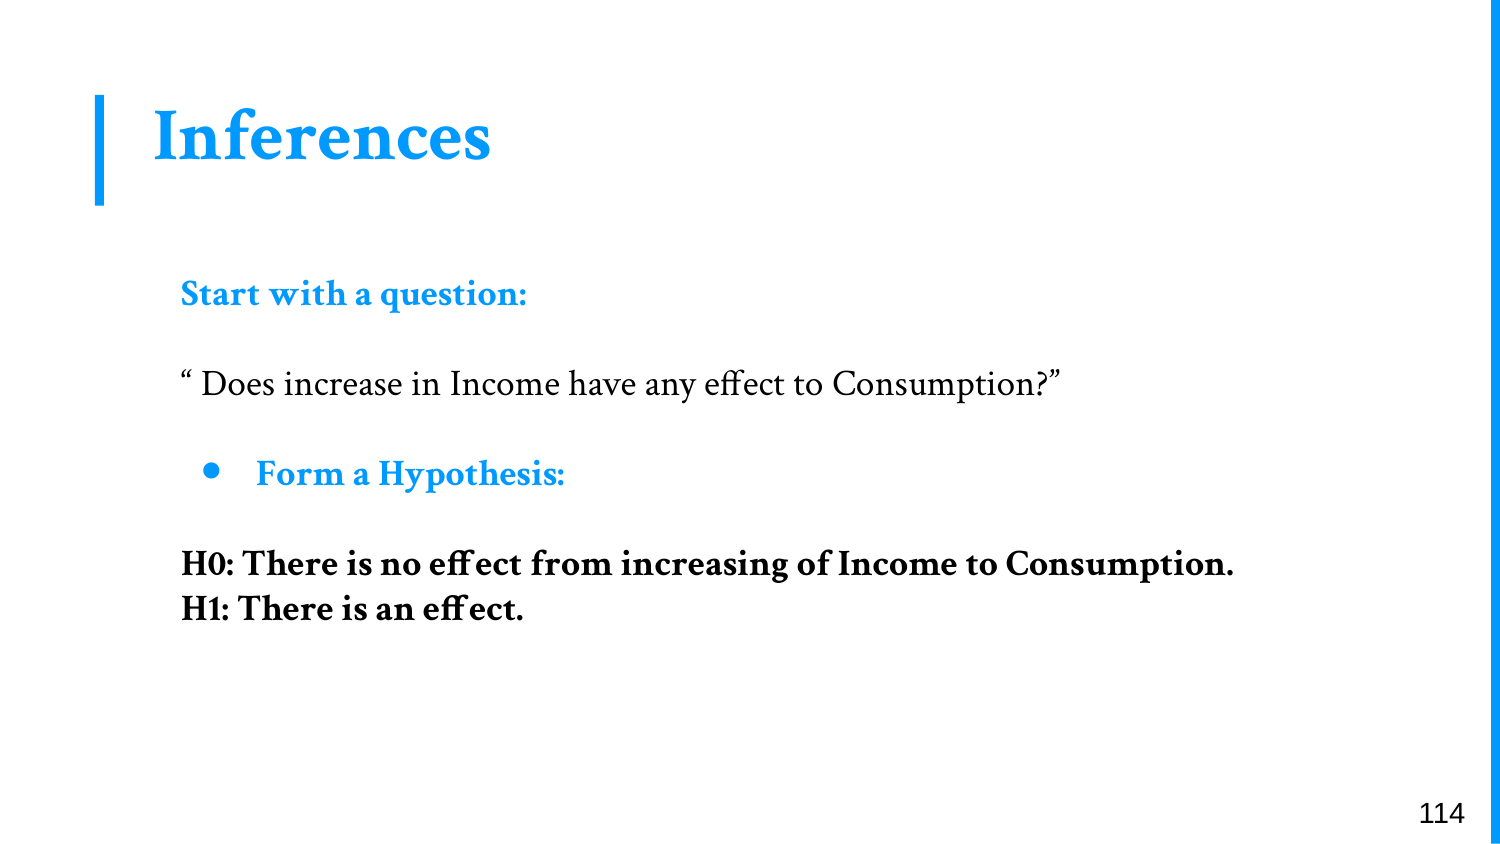

# Inferences
Start with a question:

“ Does increase in Income have any effect to Consumption?”

Form a Hypothesis:

H0: There is no effect from increasing of Income to Consumption.
H1: There is an effect.

114